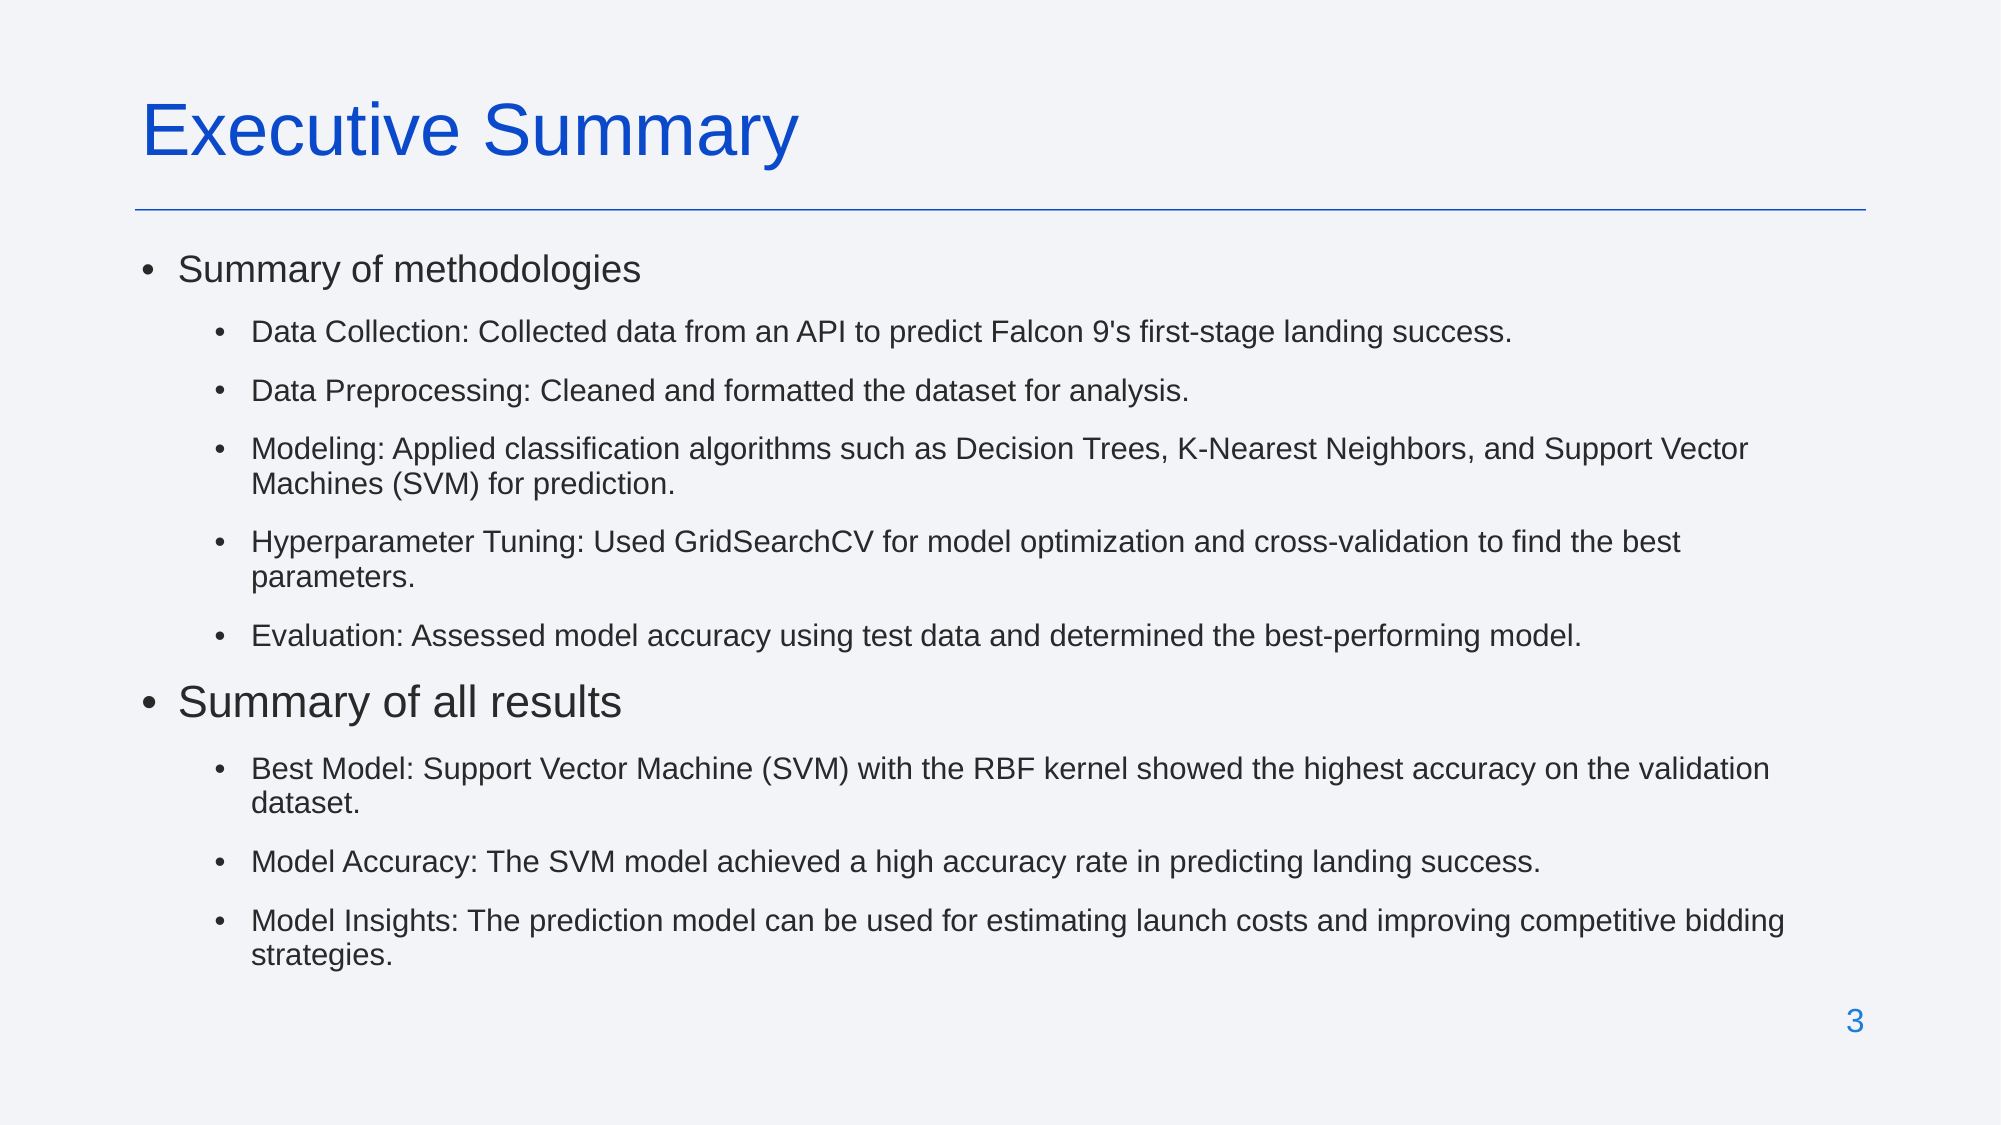

Executive Summary
Summary of methodologies
Data Collection: Collected data from an API to predict Falcon 9's first-stage landing success.
Data Preprocessing: Cleaned and formatted the dataset for analysis.
Modeling: Applied classification algorithms such as Decision Trees, K-Nearest Neighbors, and Support Vector Machines (SVM) for prediction.
Hyperparameter Tuning: Used GridSearchCV for model optimization and cross-validation to find the best parameters.
Evaluation: Assessed model accuracy using test data and determined the best-performing model.
Summary of all results
Best Model: Support Vector Machine (SVM) with the RBF kernel showed the highest accuracy on the validation dataset.
Model Accuracy: The SVM model achieved a high accuracy rate in predicting landing success.
Model Insights: The prediction model can be used for estimating launch costs and improving competitive bidding strategies.
3